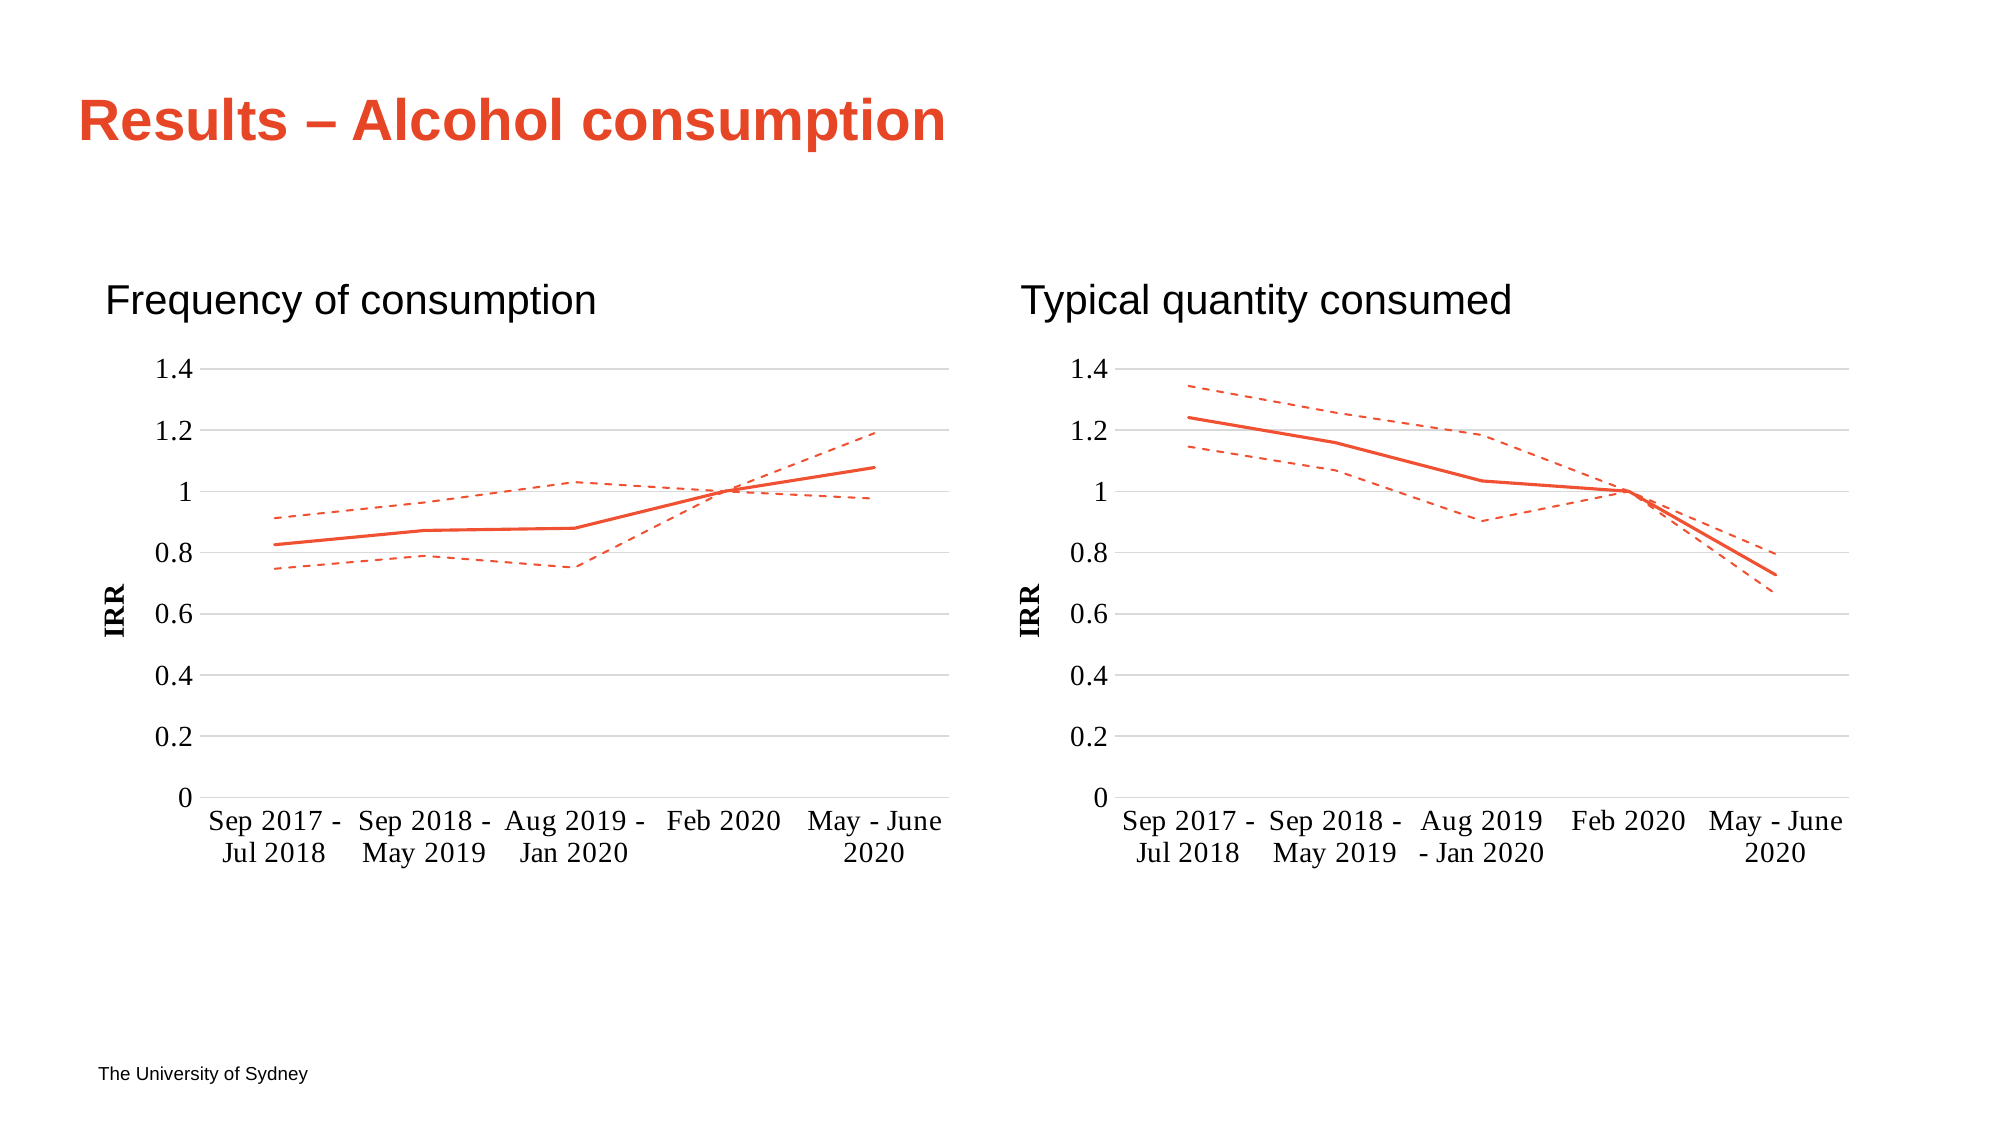

# Results – Alcohol consumption
Frequency of consumption
Typical quantity consumed

### Chart

| Category |  |  |  |
|---|---|---|---|
| Sep 2017 - Jul 2018 | 0.8256032894073478 | 0.7470068678370128 | 0.9124693346072908 |
| Sep 2018 - May 2019 | 0.8721857165977372 | 0.7893323637534481 | 0.9637359814952622 |
| Aug 2019 - Jan 2020 | 0.8793550833609654 | 0.7506439055903377 | 1.030136069678261 |
| Feb 2020 | 1.0 | 1.0 | 1.0 |
| May - June 2020 | 1.077821312070404 | 0.9762426565074401 | 1.189969170922457 |

### Chart

| Category |  |  |  |
|---|---|---|---|
| Sep 2017 - Jul 2018 | 1.241151775858347 | 1.1460665635697844 | 1.3441258821111477 |
| Sep 2018 - May 2019 | 1.1591013423399263 | 1.0687038937634827 | 1.2571451546629768 |
| Aug 2019 - Jan 2020 | 1.0338869113115423 | 0.9029092761431223 | 1.1838643965951277 |
| Feb 2020 | 1.0 | 1.0 | 1.0 |
| May - June 2020 | 0.7270297359612629 | 0.6647608679928648 | 0.7951313959978417 |